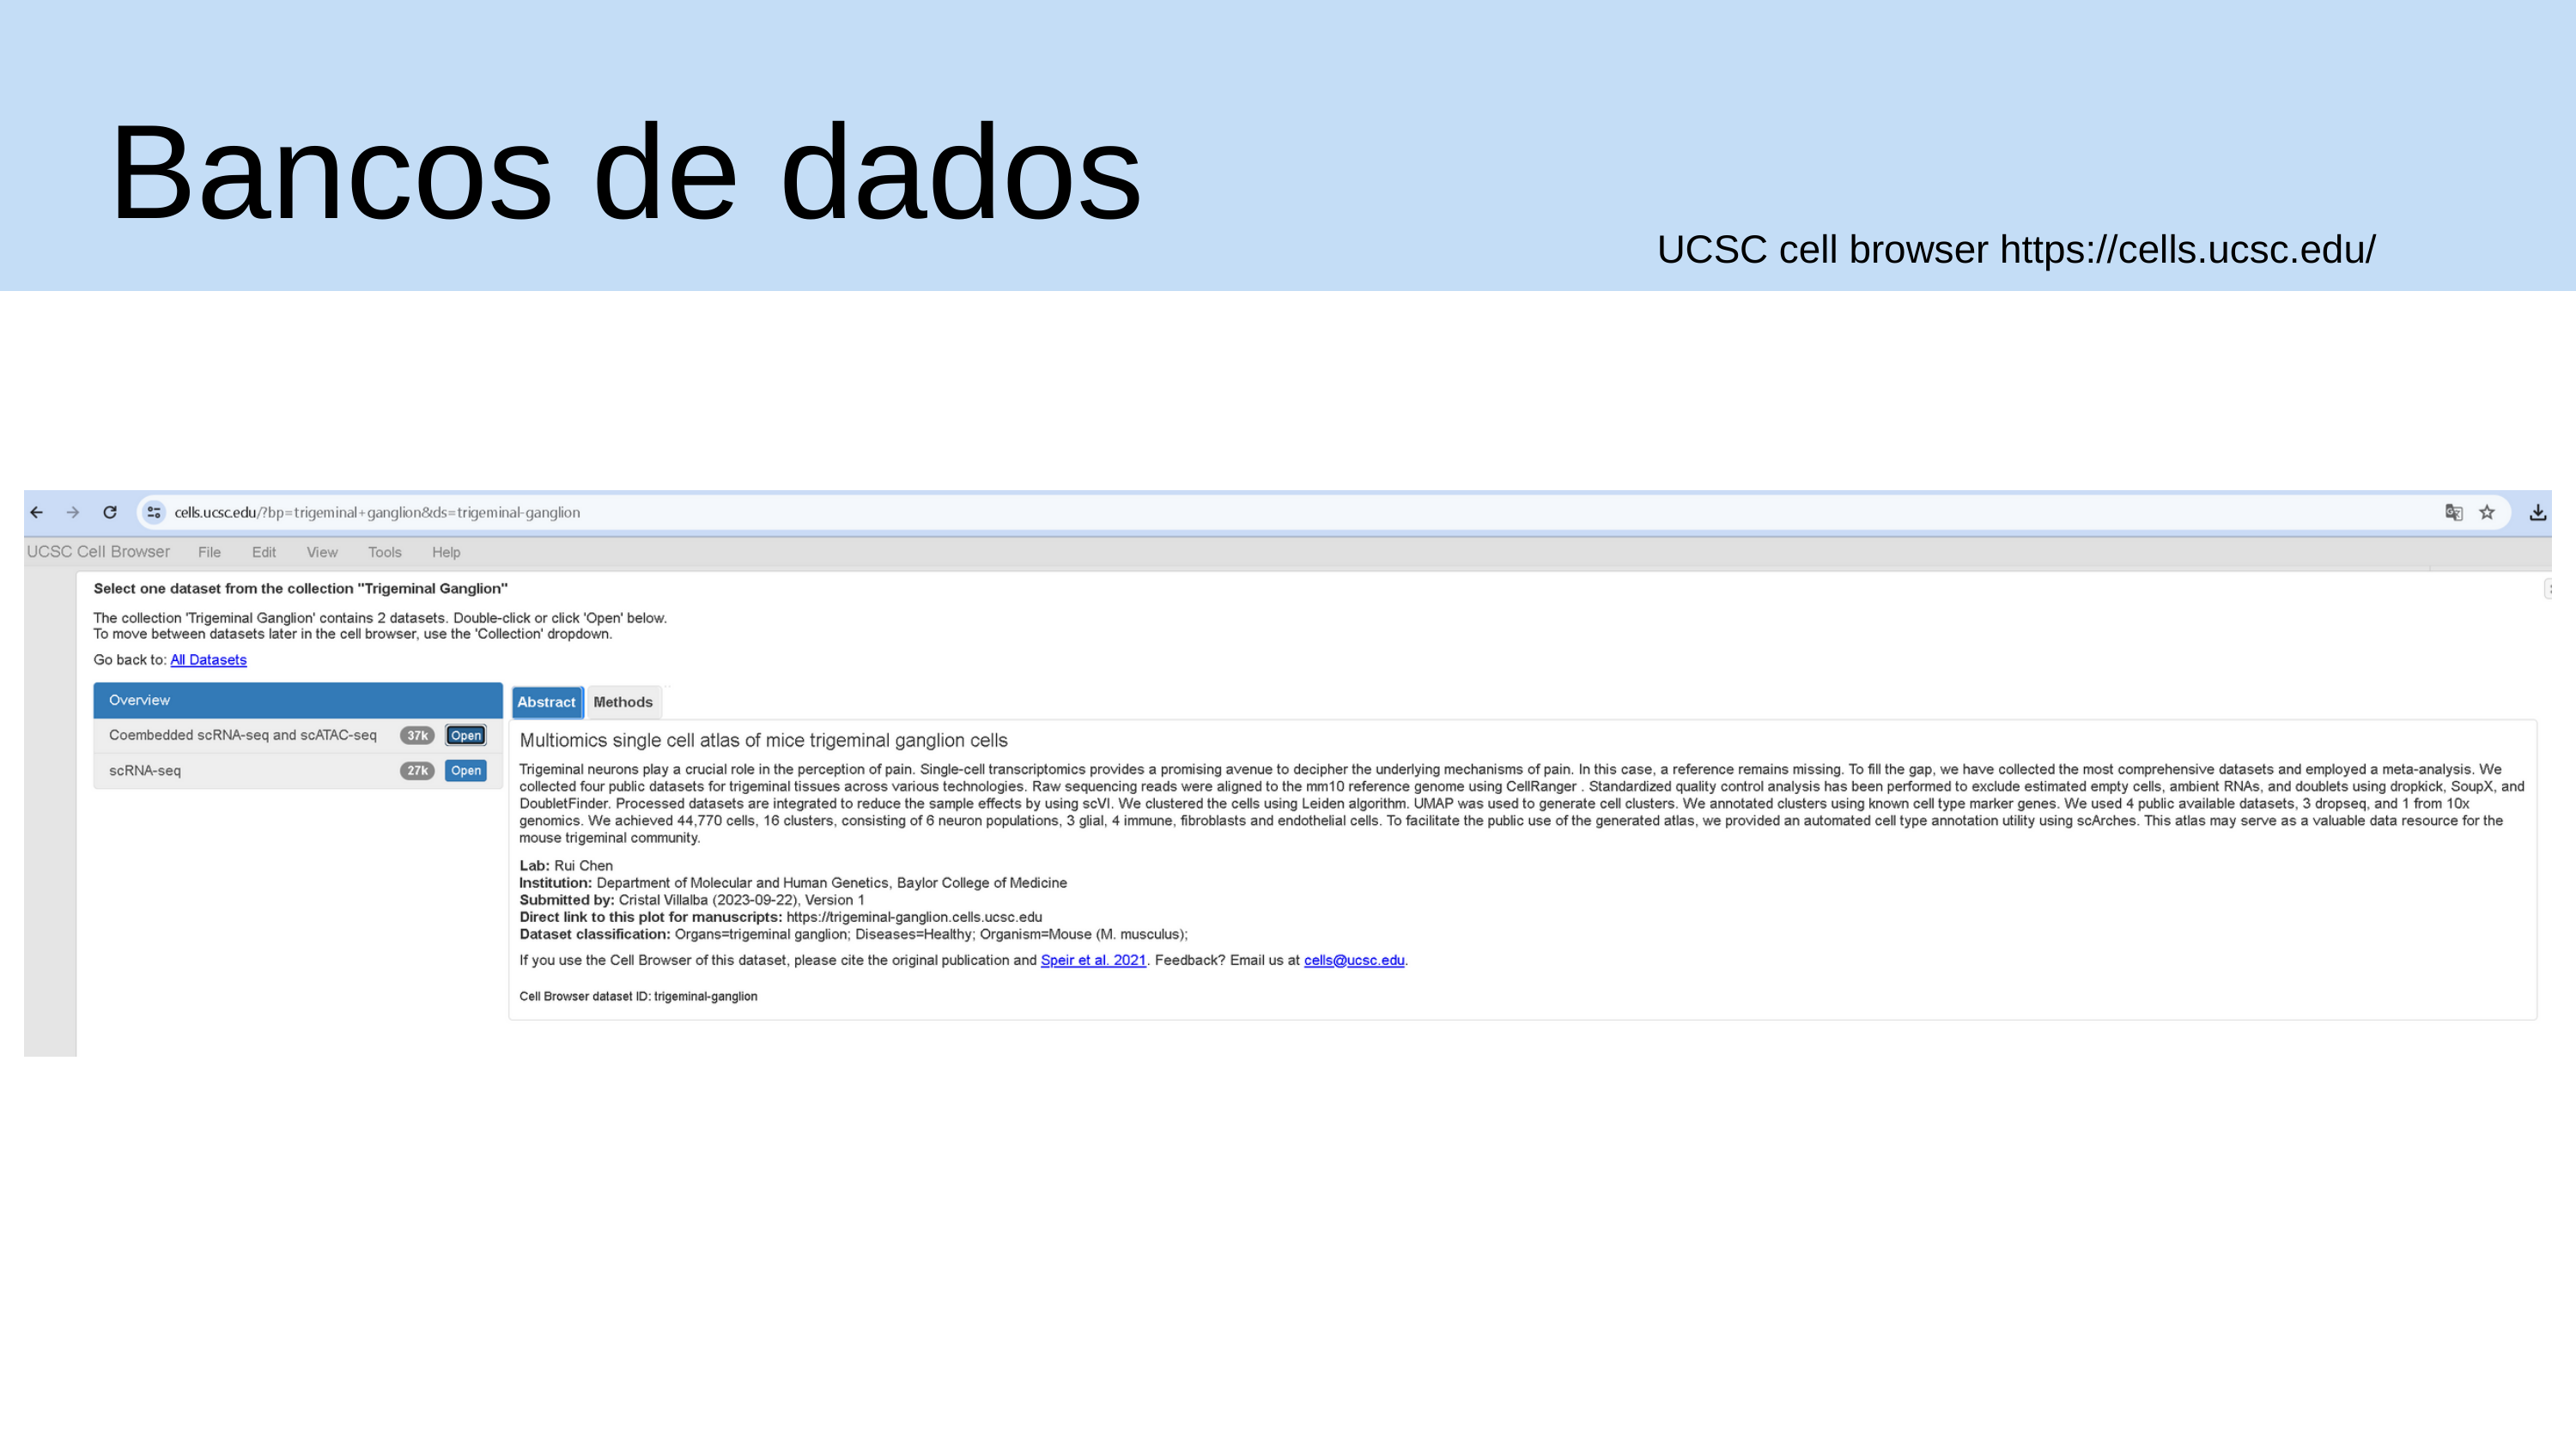

Bancos de dados
UCSC cell browser https://cells.ucsc.edu/